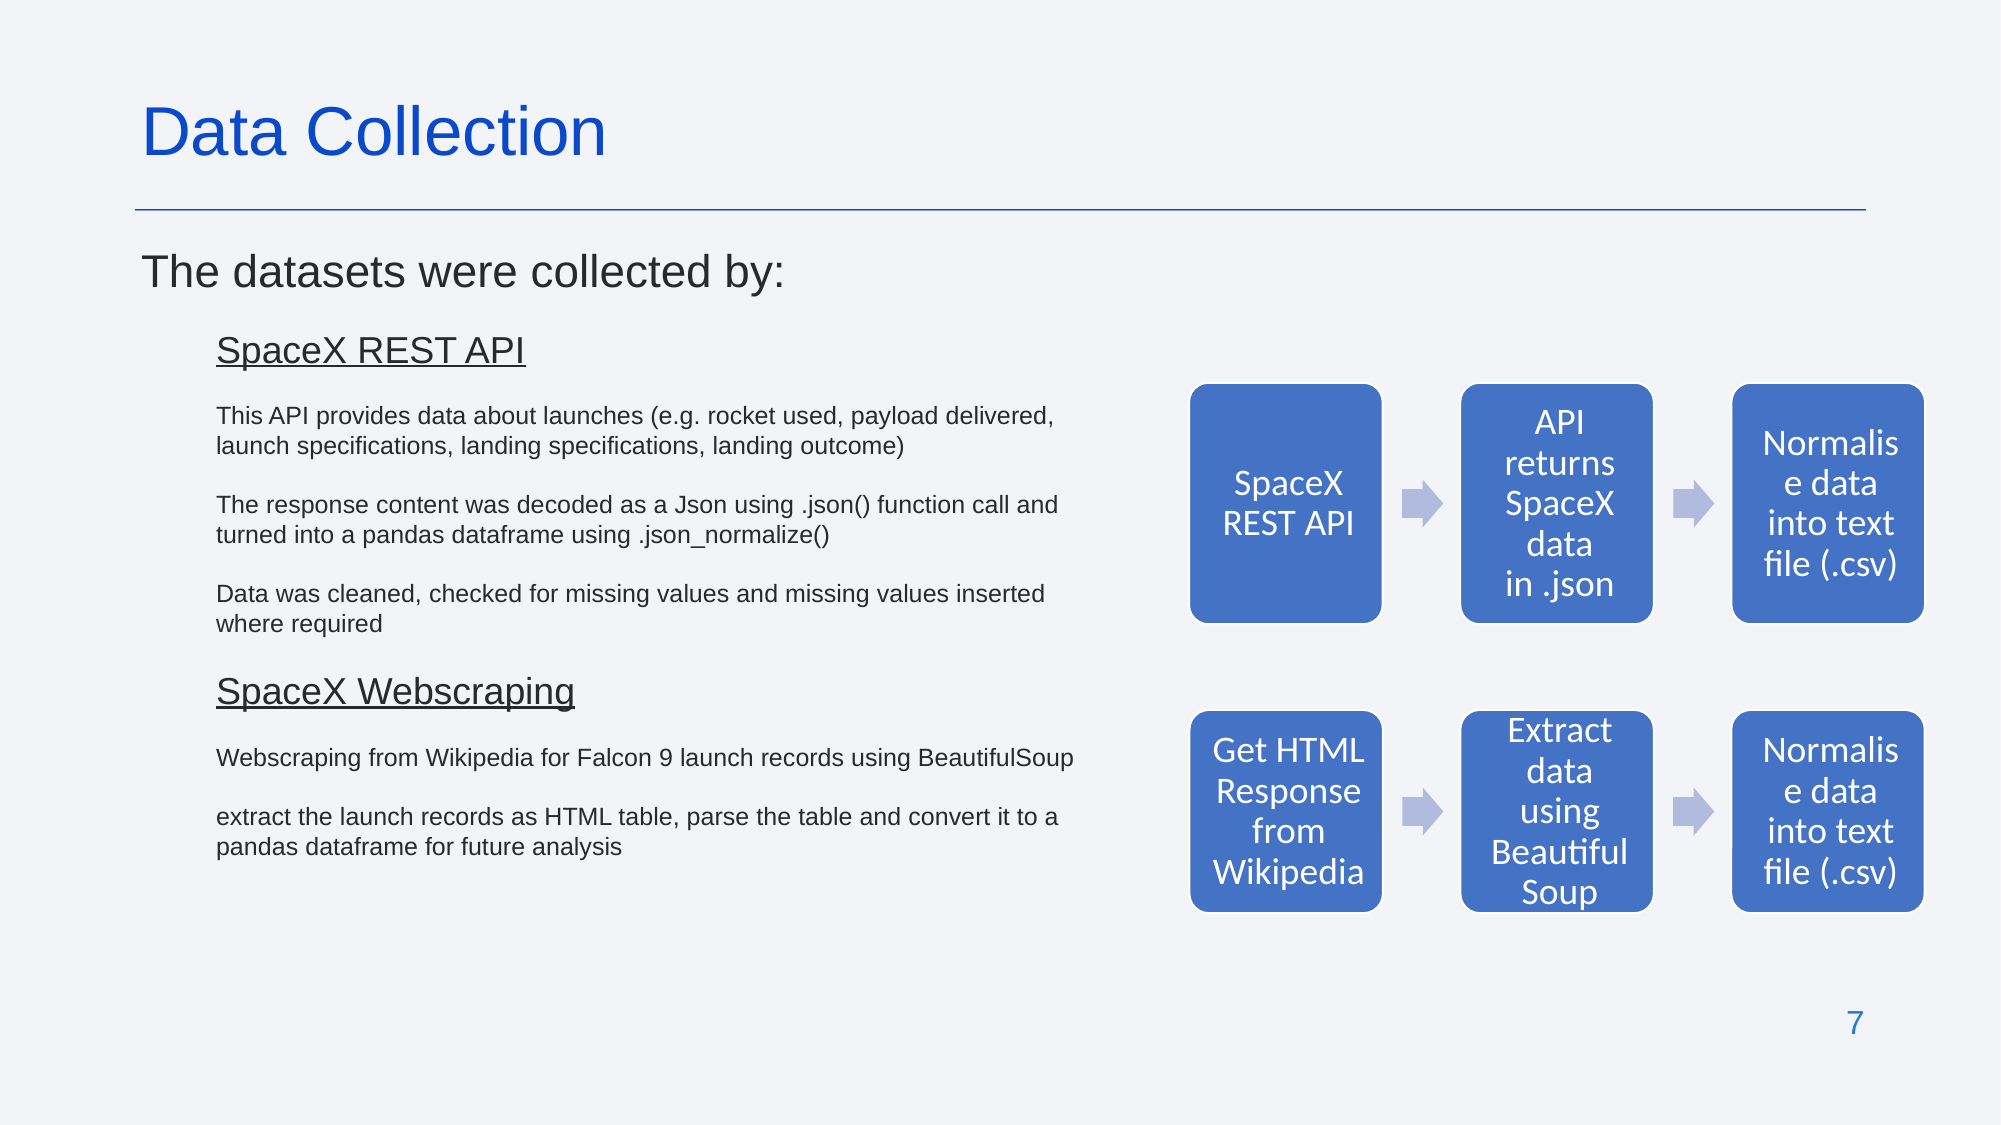

Data Collection
The datasets were collected by:
SpaceX REST API
This API provides data about launches (e.g. rocket used, payload delivered, launch specifications, landing specifications, landing outcome)
The response content was decoded as a Json using .json() function call and turned into a pandas dataframe using .json_normalize()
Data was cleaned, checked for missing values and missing values inserted where required
SpaceX Webscraping
Webscraping from Wikipedia for Falcon 9 launch records using BeautifulSoup
extract the launch records as HTML table, parse the table and convert it to a pandas dataframe for future analysis

SpaceX REST API

API returns SpaceX data in .json

Normalise data into text file (.csv)
Get HTML Response from Wikipedia

Extract data using BeautifulSoup

Normalise data into text file (.csv)
7